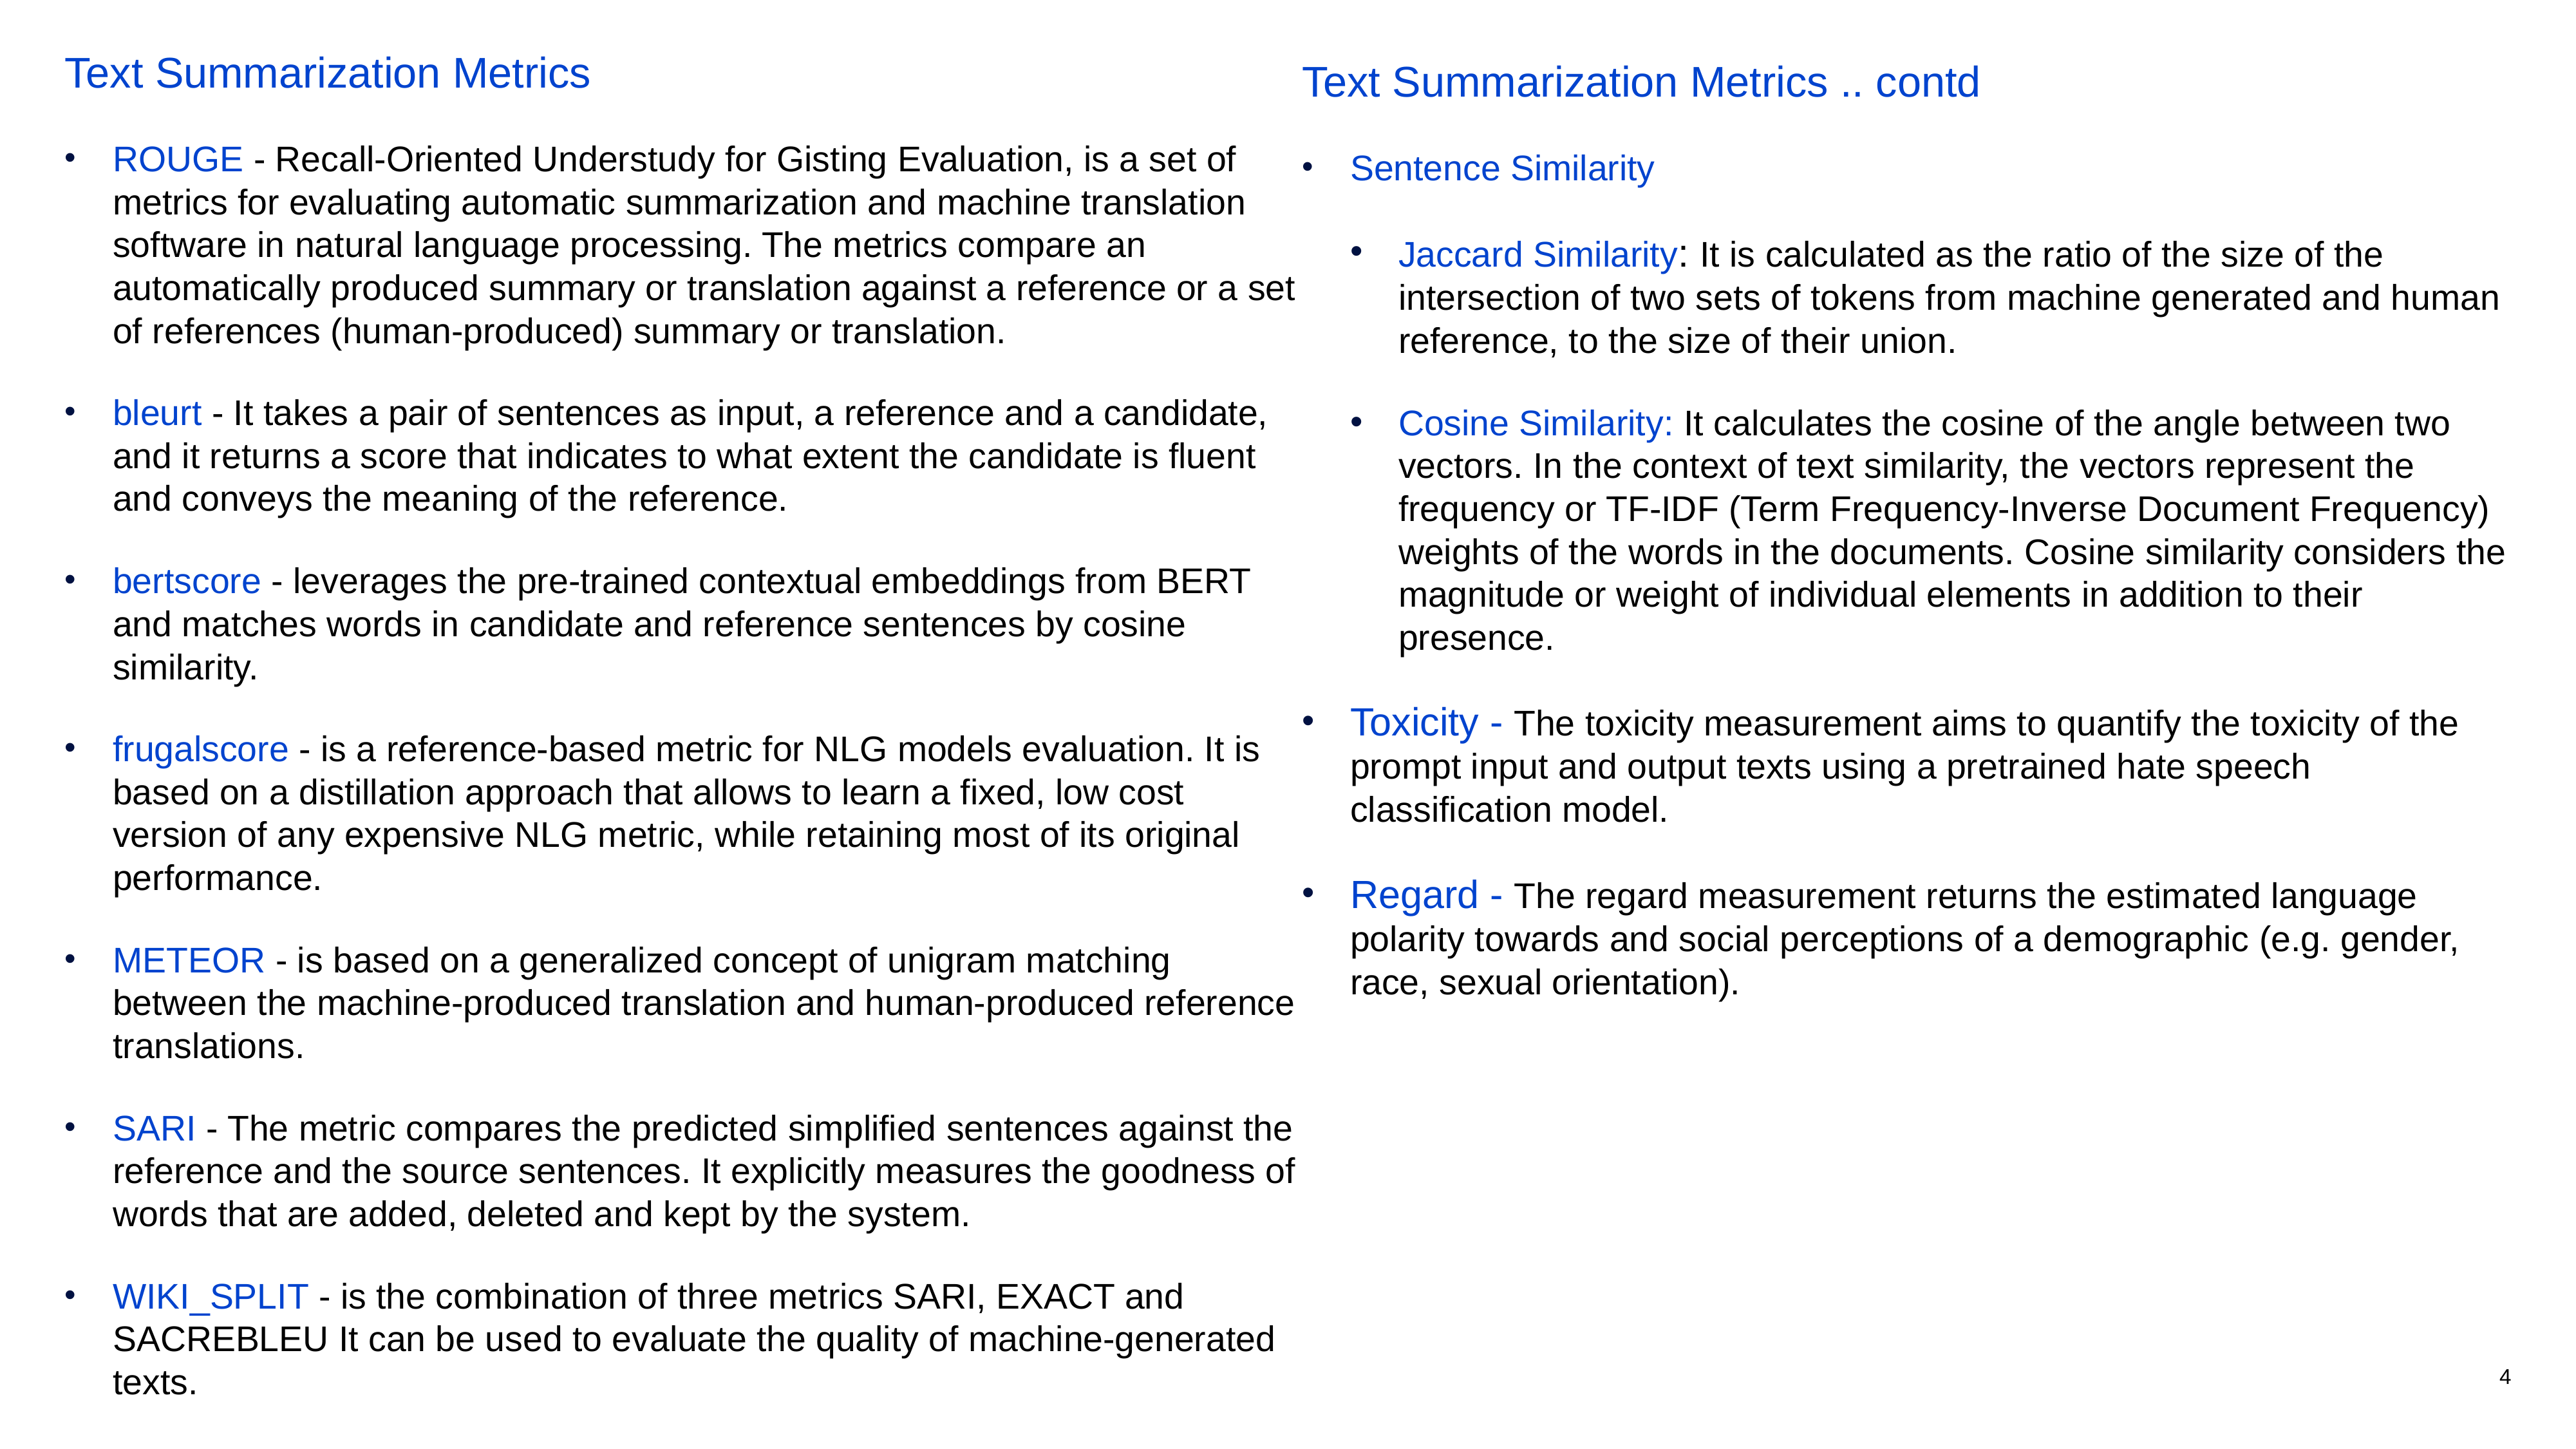

Text Summarization Metrics
ROUGE - Recall-Oriented Understudy for Gisting Evaluation, is a set of metrics for evaluating automatic summarization and machine translation software in natural language processing. The metrics compare an automatically produced summary or translation against a reference or a set of references (human-produced) summary or translation.
bleurt - It takes a pair of sentences as input, a reference and a candidate, and it returns a score that indicates to what extent the candidate is fluent and conveys the meaning of the reference.
bertscore - leverages the pre-trained contextual embeddings from BERT and matches words in candidate and reference sentences by cosine similarity.
frugalscore - is a reference-based metric for NLG models evaluation. It is based on a distillation approach that allows to learn a fixed, low cost version of any expensive NLG metric, while retaining most of its original performance.
METEOR - is based on a generalized concept of unigram matching between the machine-produced translation and human-produced reference translations.
SARI - The metric compares the predicted simplified sentences against the reference and the source sentences. It explicitly measures the goodness of words that are added, deleted and kept by the system.
WIKI_SPLIT - is the combination of three metrics SARI, EXACT and SACREBLEU It can be used to evaluate the quality of machine-generated texts.

Text Summarization Metrics .. contd
Sentence Similarity
Jaccard Similarity: It is calculated as the ratio of the size of the intersection of two sets of tokens from machine generated and human reference, to the size of their union.
Cosine Similarity: It calculates the cosine of the angle between two vectors. In the context of text similarity, the vectors represent the frequency or TF-IDF (Term Frequency-Inverse Document Frequency) weights of the words in the documents. Cosine similarity considers the magnitude or weight of individual elements in addition to their presence.
Toxicity - The toxicity measurement aims to quantify the toxicity of the prompt input and output texts using a pretrained hate speech classification model.
Regard - The regard measurement returns the estimated language polarity towards and social perceptions of a demographic (e.g. gender, race, sexual orientation).
4